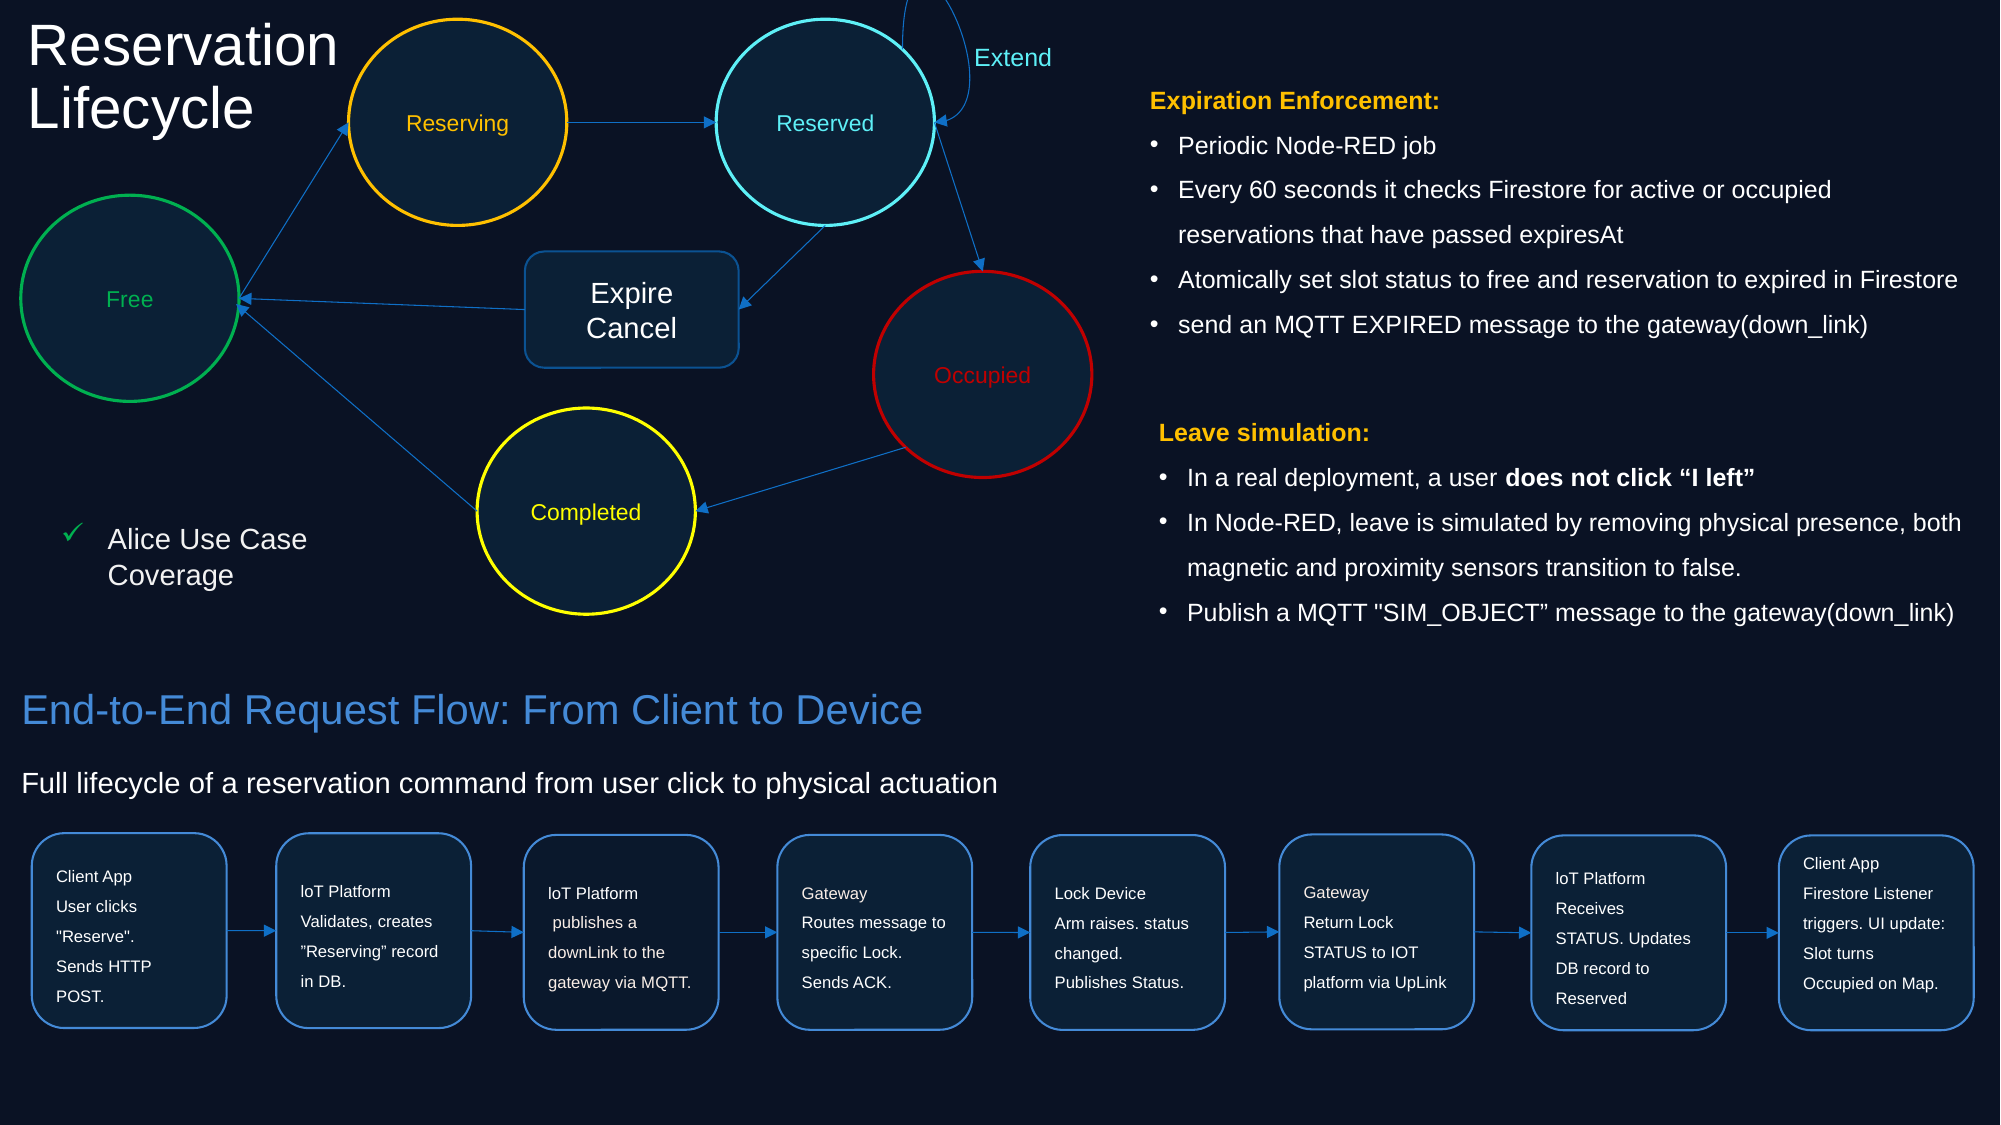

Reservation Lifecycle
Reserved
Reserving
Extend
Expiration Enforcement:
Periodic Node-RED job
Every 60 seconds it checks Firestore for active or occupied reservations that have passed expiresAt
Atomically set slot status to free and reservation to expired in Firestore
send an MQTT EXPIRED message to the gateway(down_link)
Free
Expire
Cancel
Occupied
Leave simulation:
In a real deployment, a user does not click “I left”
In Node-RED, leave is simulated by removing physical presence, both magnetic and proximity sensors transition to false.
Publish a MQTT "SIM_OBJECT” message to the gateway(down_link)
Completed
Alice Use Case Coverage
End-to-End Request Flow: From Client to Device
Full lifecycle of a reservation command from user click to physical actuation

Client App
User clicks
"Reserve".
Sends HTTP POST.
loT Platform
Validates, creates
”Reserving” record in DB.
Gateway
Return Lock STATUS to IOT platform via UpLink
loT Platform
 publishes a downLink to the gateway via MQTT.
Gateway
Routes message to specific Lock. Sends ACK.
Lock Device
Arm raises. status changed.
Publishes Status.
loT Platform
Receives
STATUS. Updates
DB record to Reserved
Client App
Firestore Listener triggers. UI update: Slot turns Occupied on Map.